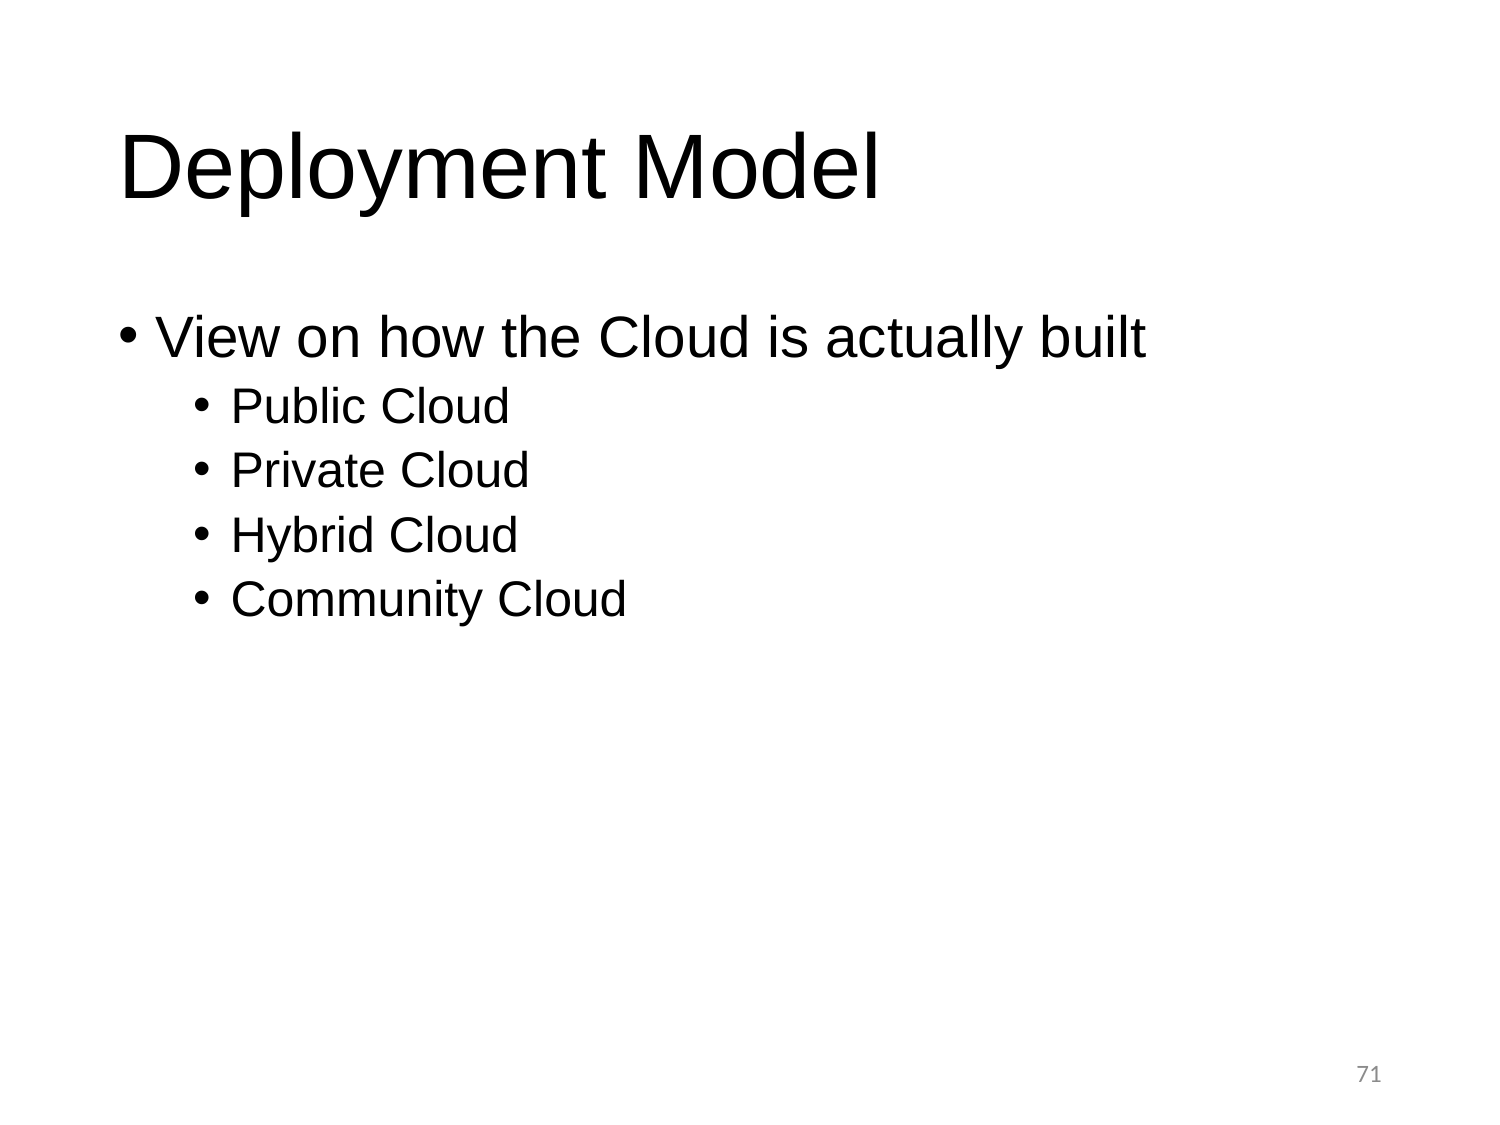

# Deployment Model
View on how the Cloud is actually built
Public Cloud
Private Cloud
Hybrid Cloud
Community Cloud
71